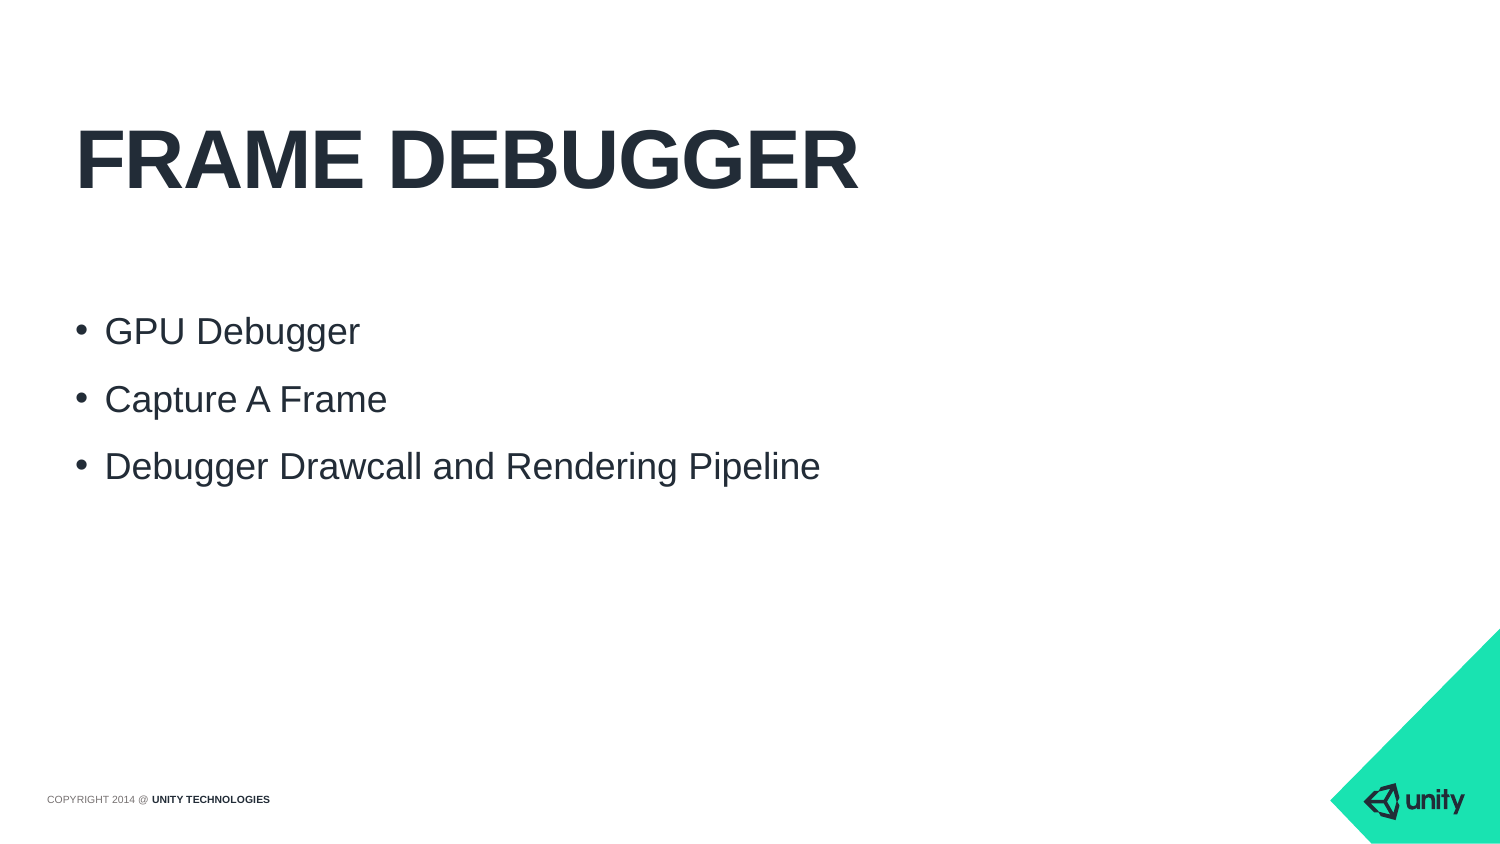

# Frame debugger
GPU Debugger
Capture A Frame
Debugger Drawcall and Rendering Pipeline